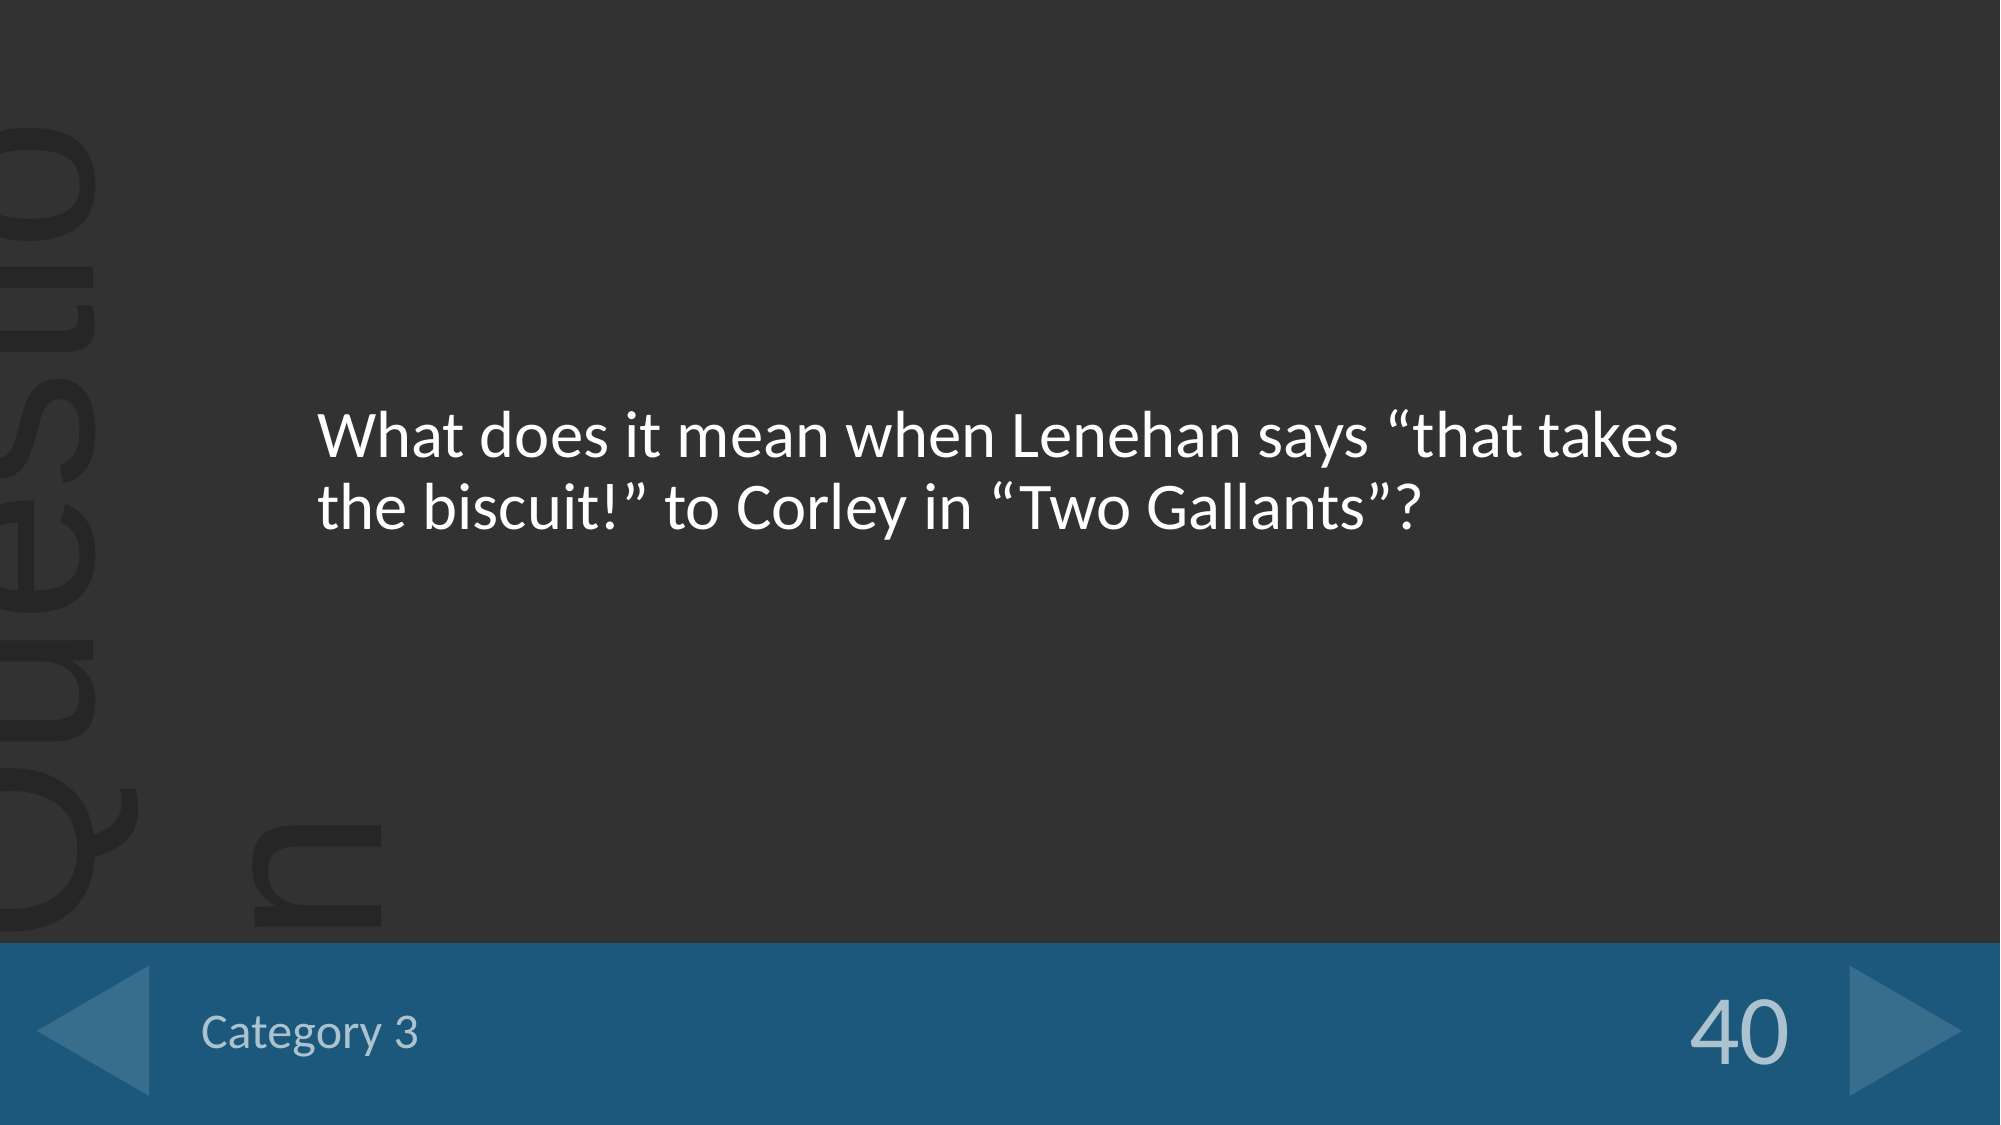

What does it mean when Lenehan says “that takes the biscuit!” to Corley in “Two Gallants”?
# Category 3
40